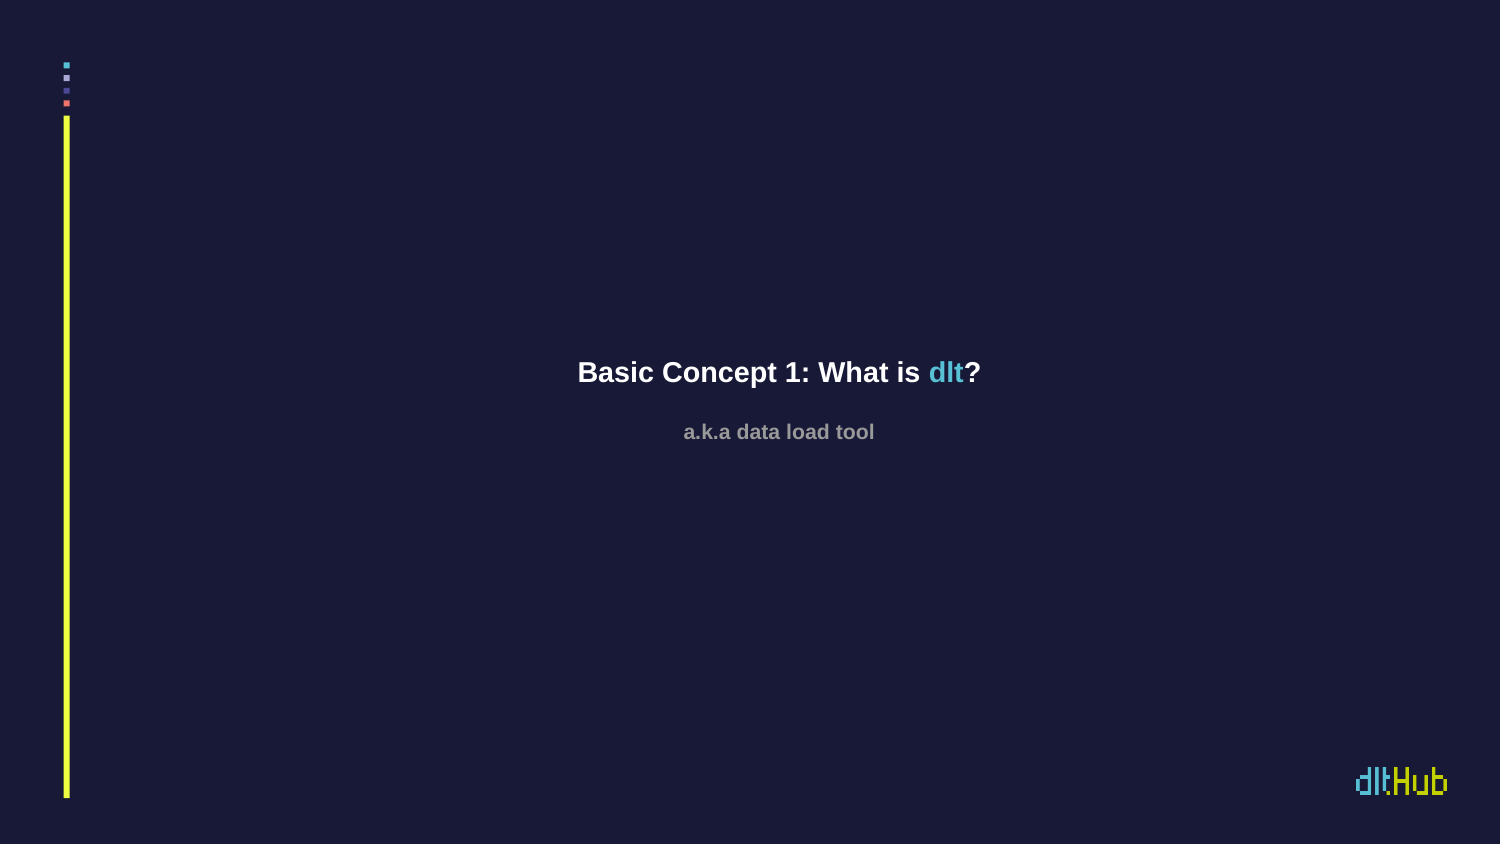

# Basic Concept 1: What is dlt?

a.k.a data load tool